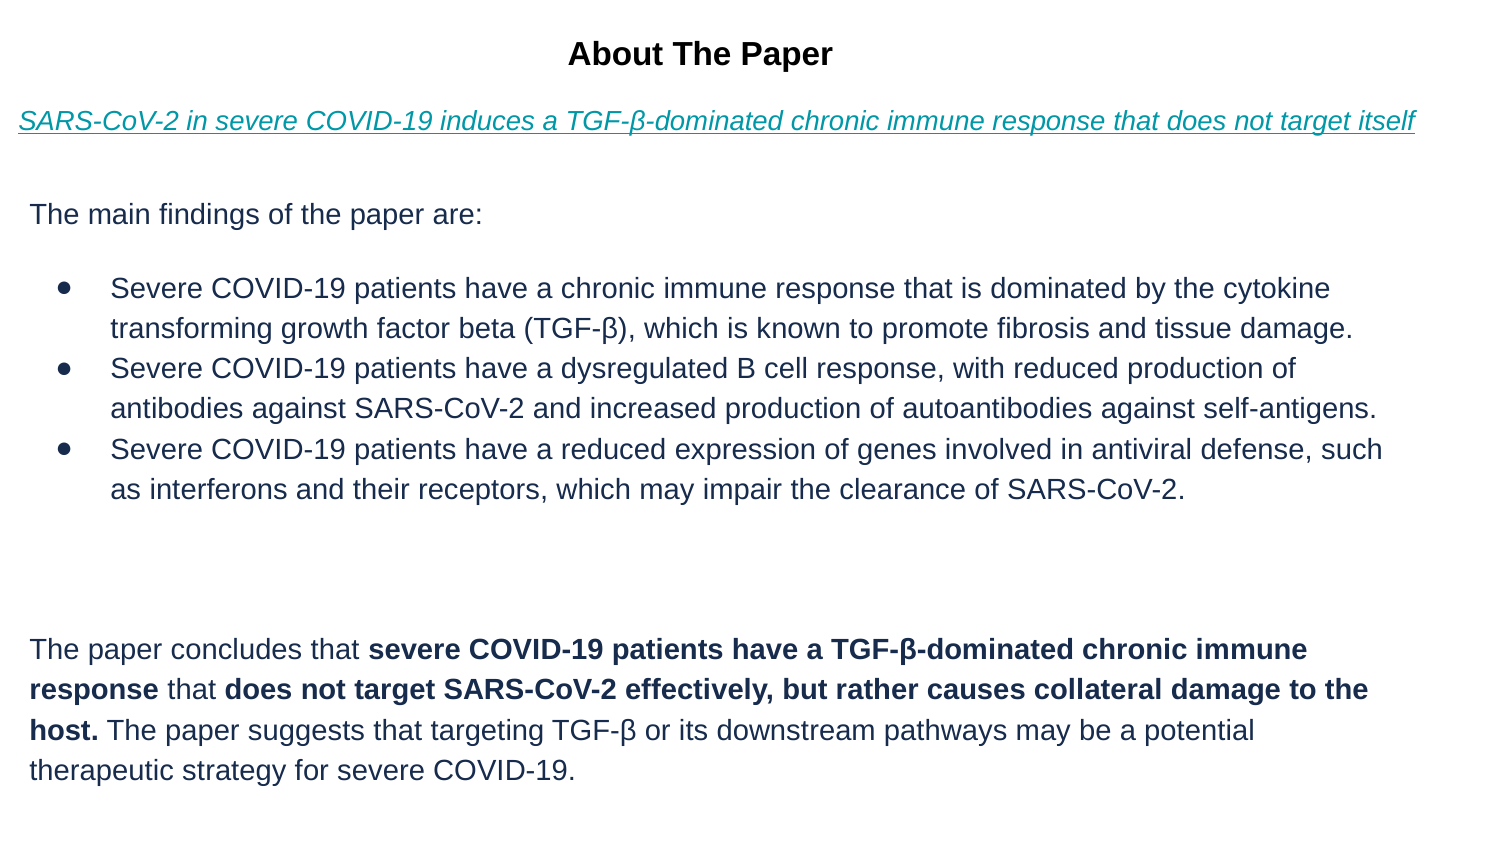

About The Paper
# SARS-CoV-2 in severe COVID-19 induces a TGF-β-dominated chronic immune response that does not target itself
The main findings of the paper are:
Severe COVID-19 patients have a chronic immune response that is dominated by the cytokine transforming growth factor beta (TGF-β), which is known to promote fibrosis and tissue damage.
Severe COVID-19 patients have a dysregulated B cell response, with reduced production of antibodies against SARS-CoV-2 and increased production of autoantibodies against self-antigens.
Severe COVID-19 patients have a reduced expression of genes involved in antiviral defense, such as interferons and their receptors, which may impair the clearance of SARS-CoV-2.

The paper concludes that severe COVID-19 patients have a TGF-β-dominated chronic immune response that does not target SARS-CoV-2 effectively, but rather causes collateral damage to the host. The paper suggests that targeting TGF-β or its downstream pathways may be a potential therapeutic strategy for severe COVID-19.